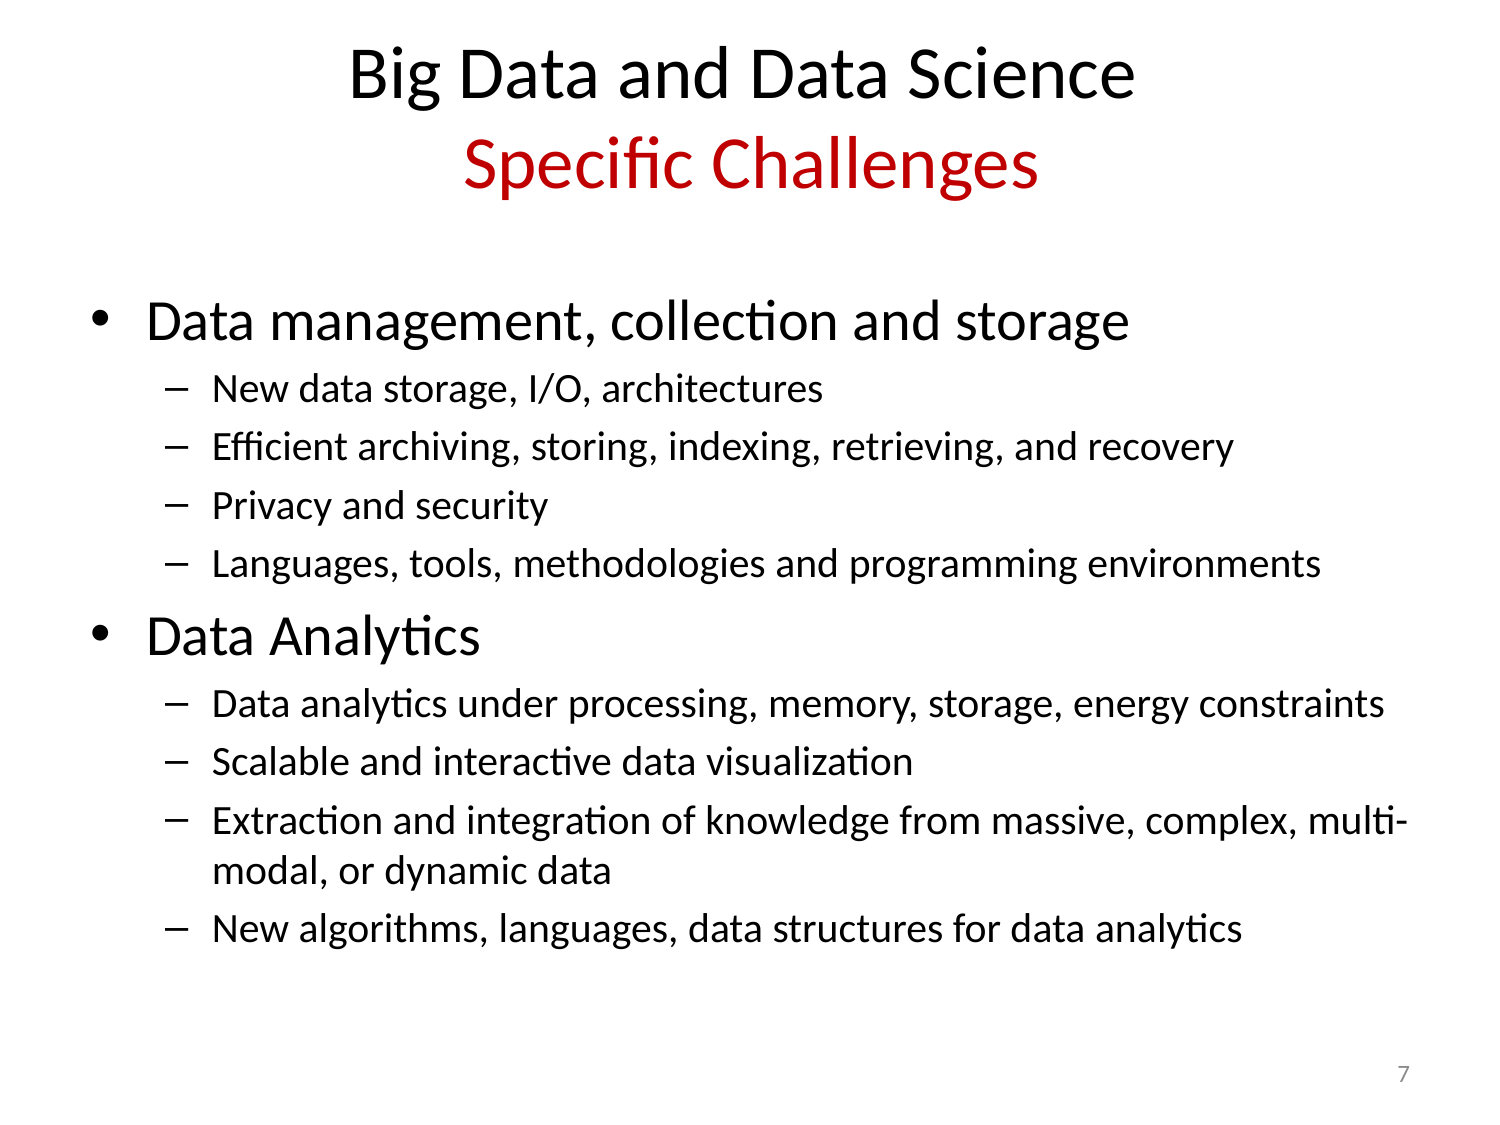

# Big Data and Data Science Specific Challenges
Data management, collection and storage
New data storage, I/O, architectures
Efficient archiving, storing, indexing, retrieving, and recovery
Privacy and security
Languages, tools, methodologies and programming environments
Data Analytics
Data analytics under processing, memory, storage, energy constraints
Scalable and interactive data visualization
Extraction and integration of knowledge from massive, complex, multi-modal, or dynamic data
New algorithms, languages, data structures for data analytics

7